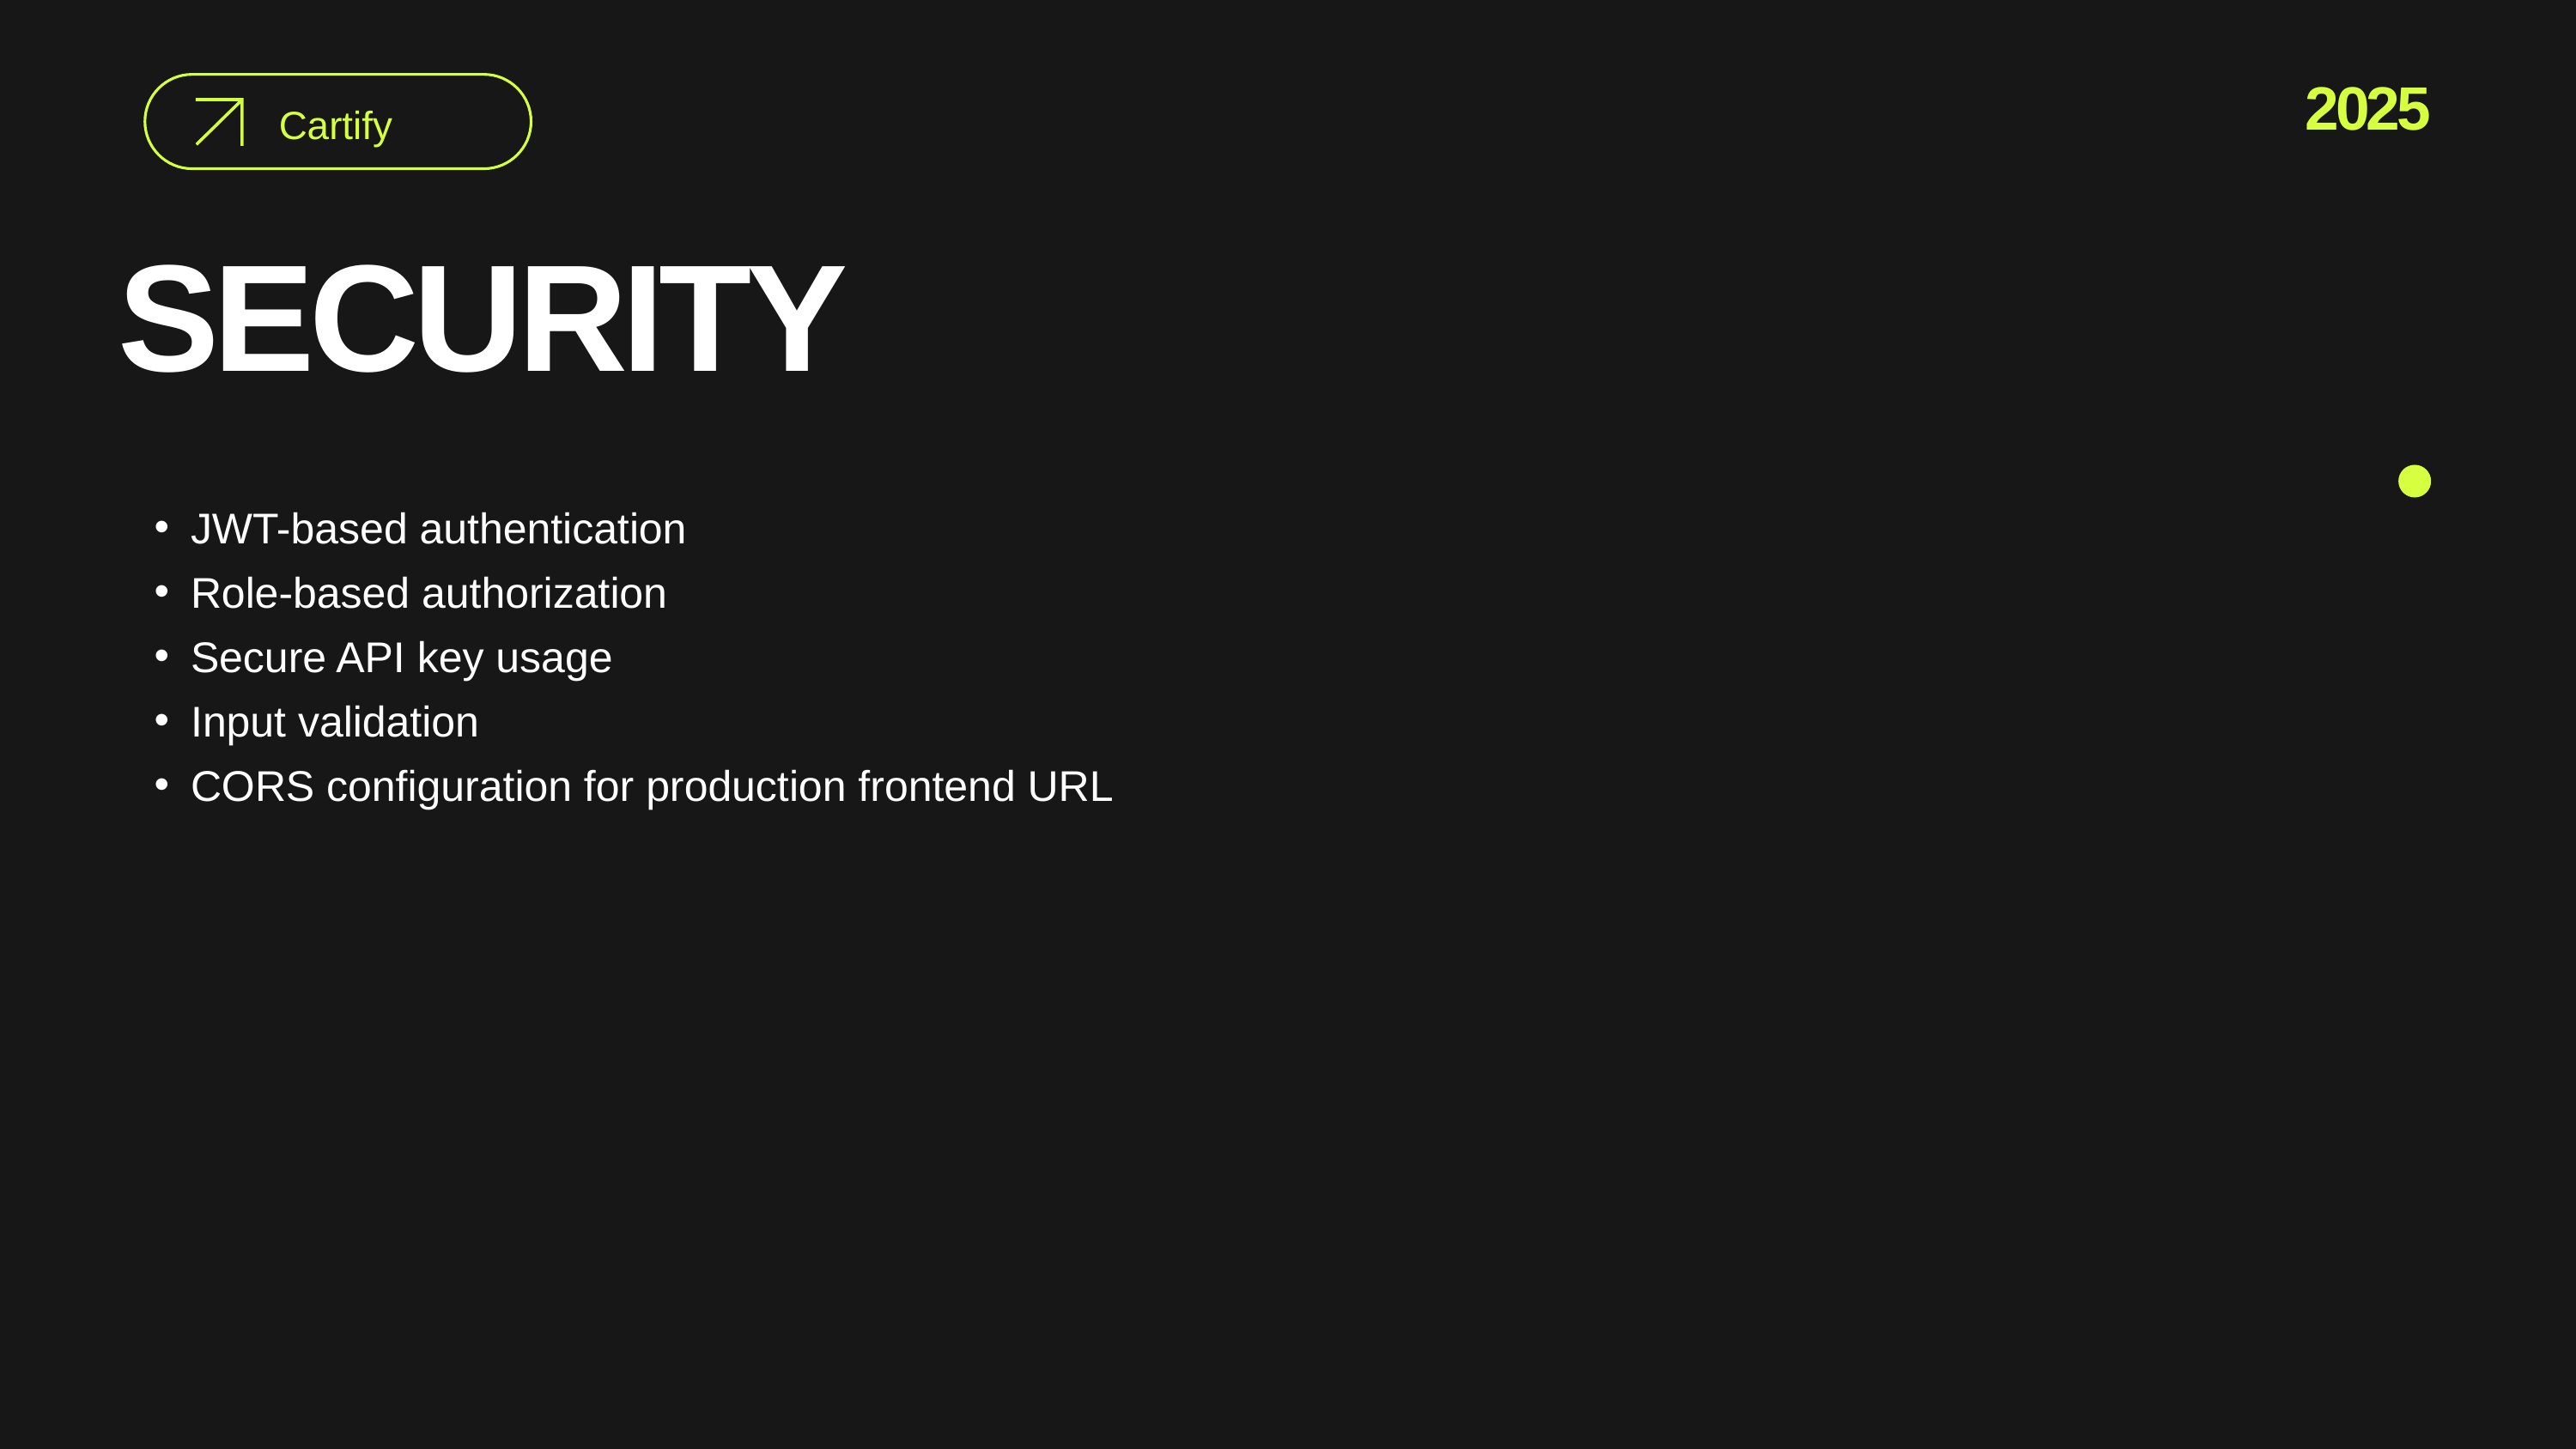

2025
Cartify

SECURITY

JWT-based authentication
Role-based authorization
Secure API key usage
Input validation
CORS configuration for production frontend URL